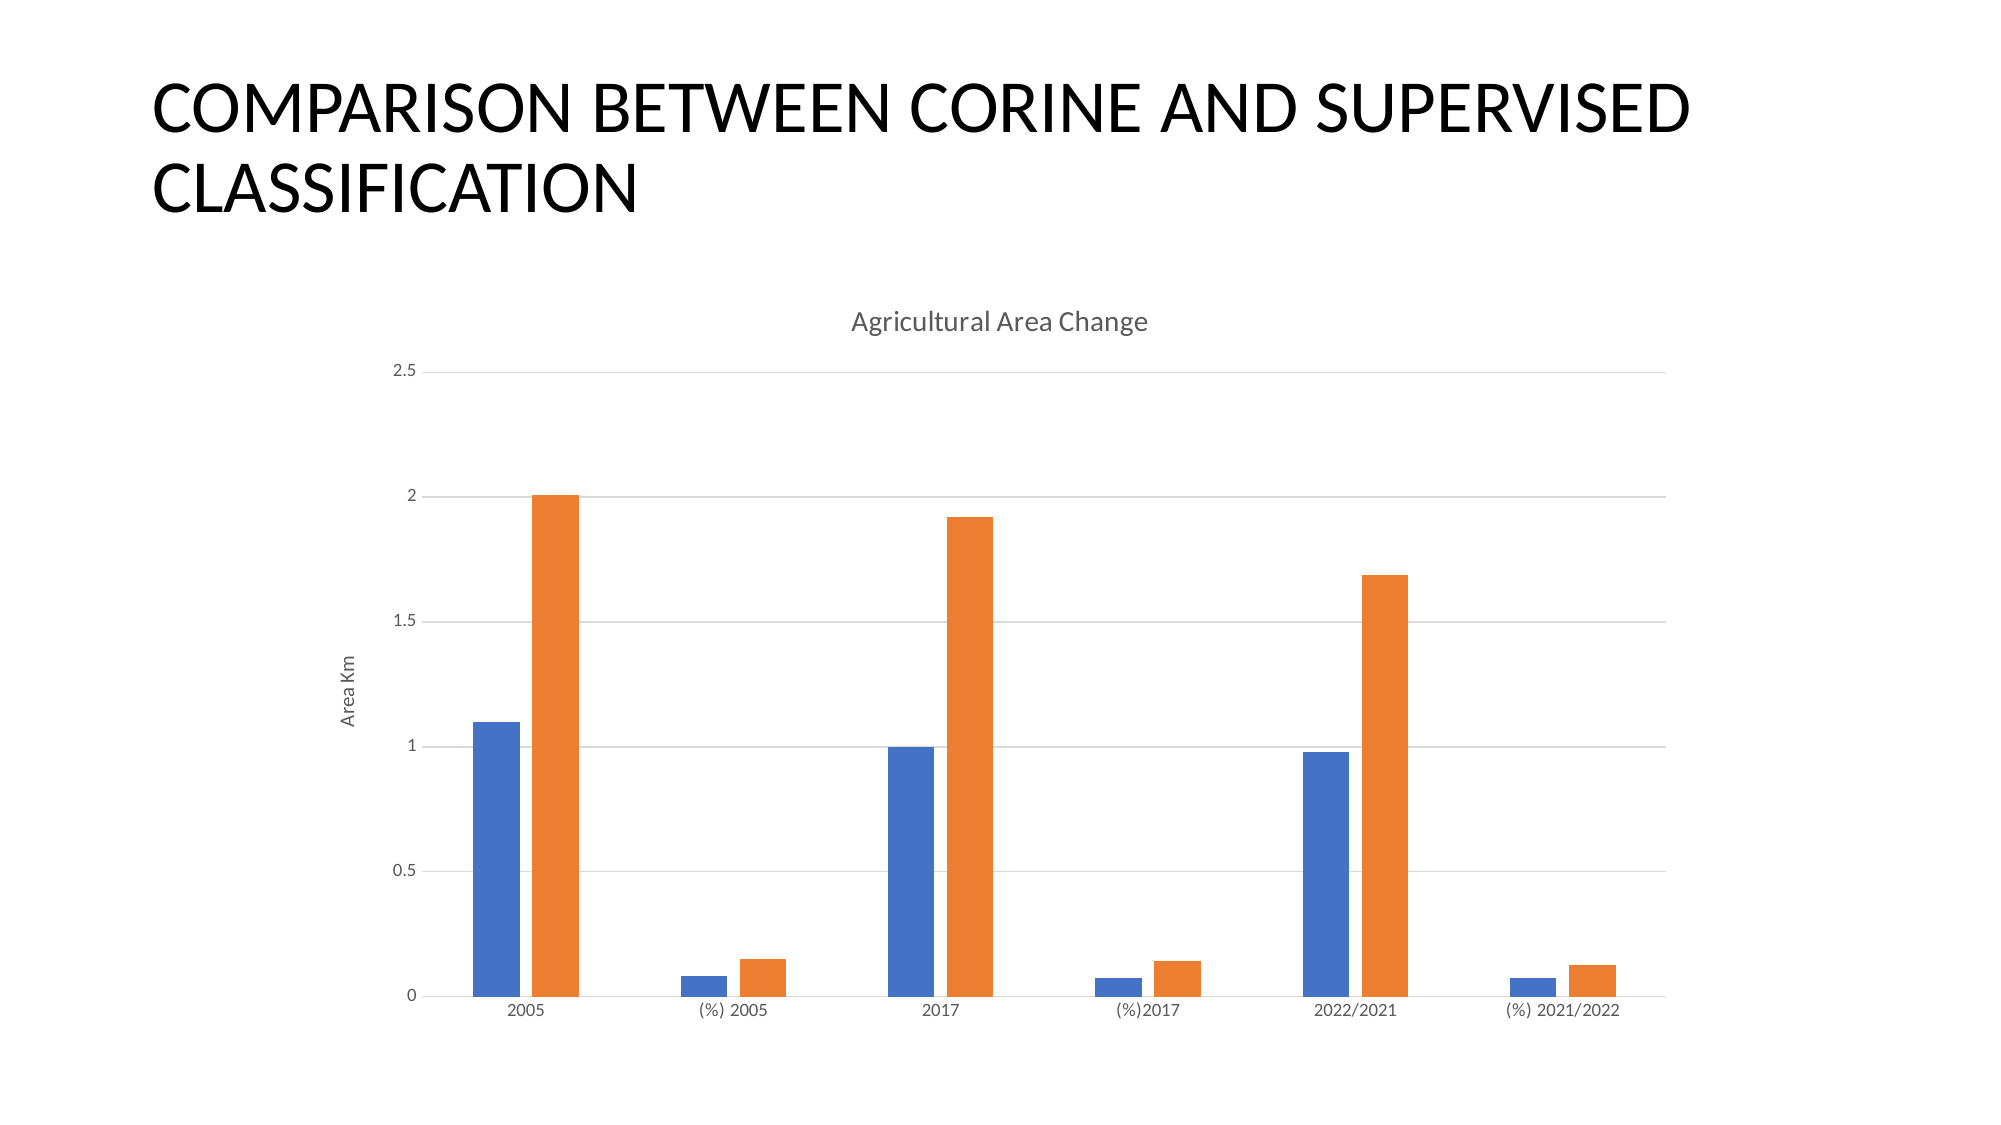

# comparison between corine and supervised classification

### Chart: Agricultural Area Change

| Category | CORINE Area | Supervised Area |
|---|---|---|
| 2005 | 1.1 | 2.01 |
| (%) 2005 | 0.0824 | 0.1499 |
| 2017 | 1.0 | 1.92 |
| (%)2017 | 0.0743 | 0.1432 |
| 2022/2021 | 0.98 | 1.69 |
| (%) 2021/2022 | 0.0728 | 0.1259 |